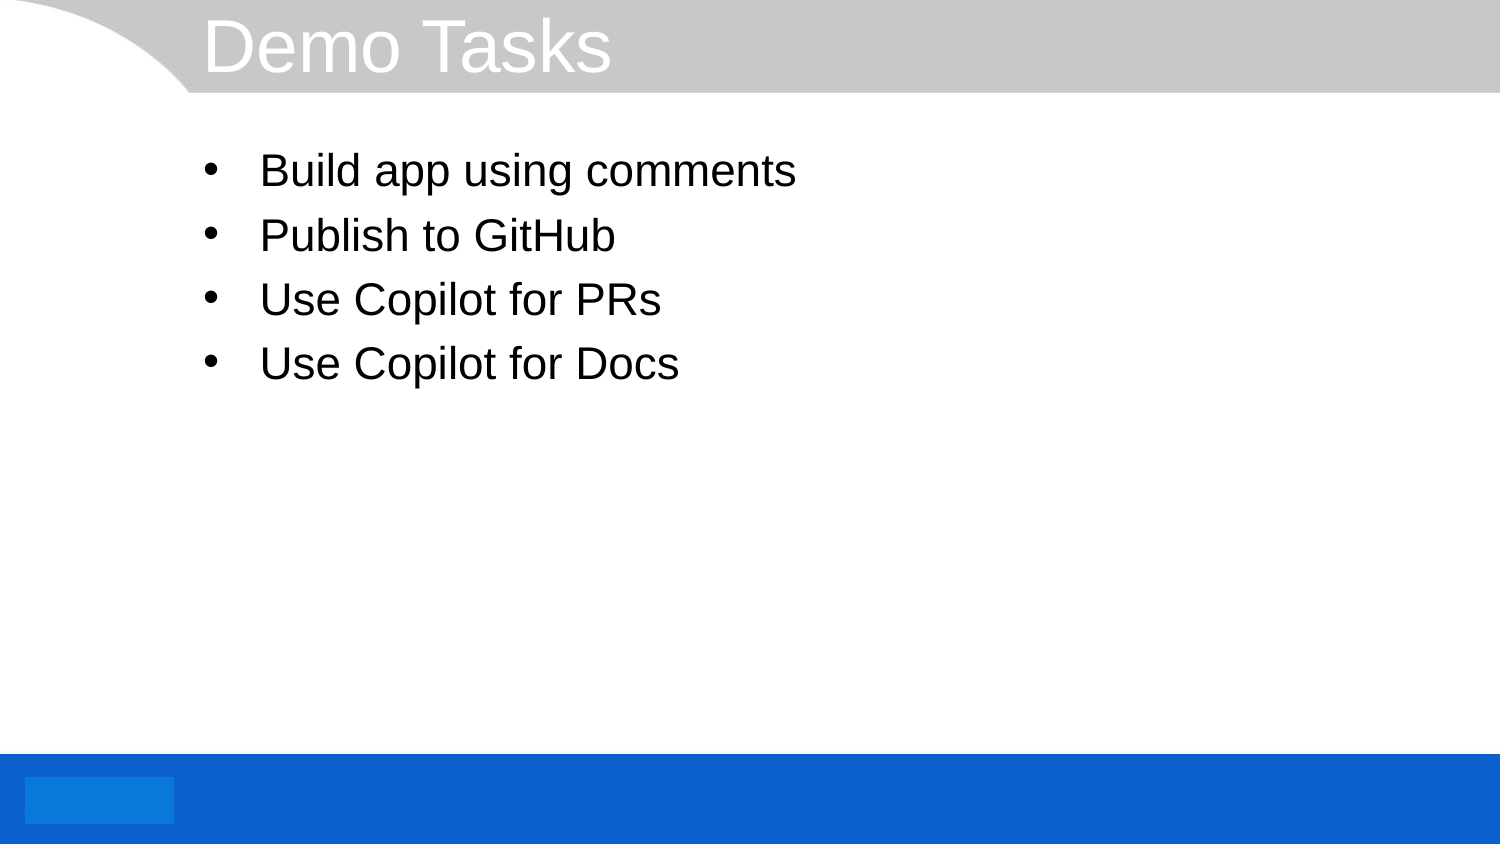

# Demo Tasks
Build app using comments
Publish to GitHub
Use Copilot for PRs
Use Copilot for Docs